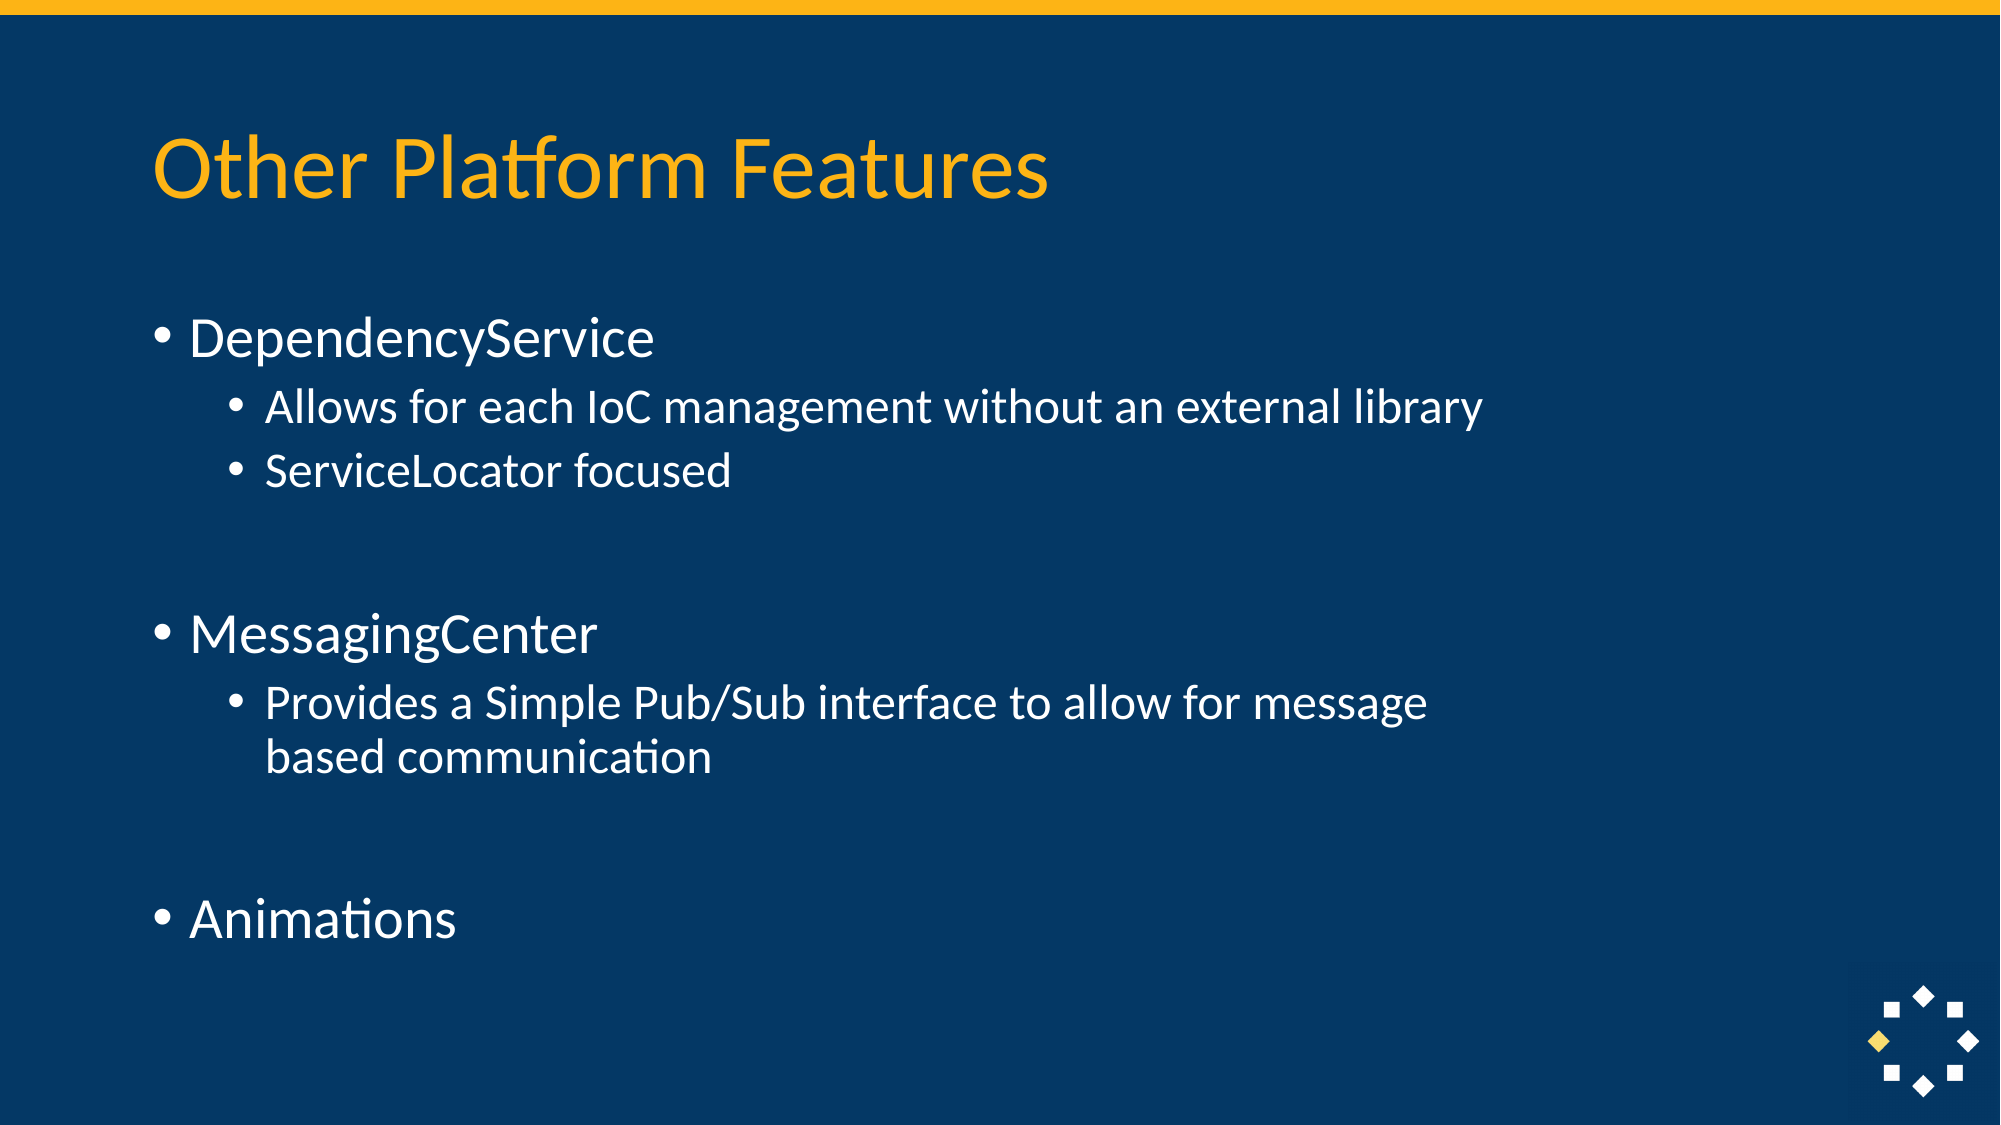

# Other Platform Features
DependencyService
Allows for each IoC management without an external library
ServiceLocator focused

MessagingCenter
Provides a Simple Pub/Sub interface to allow for message based communication

Animations